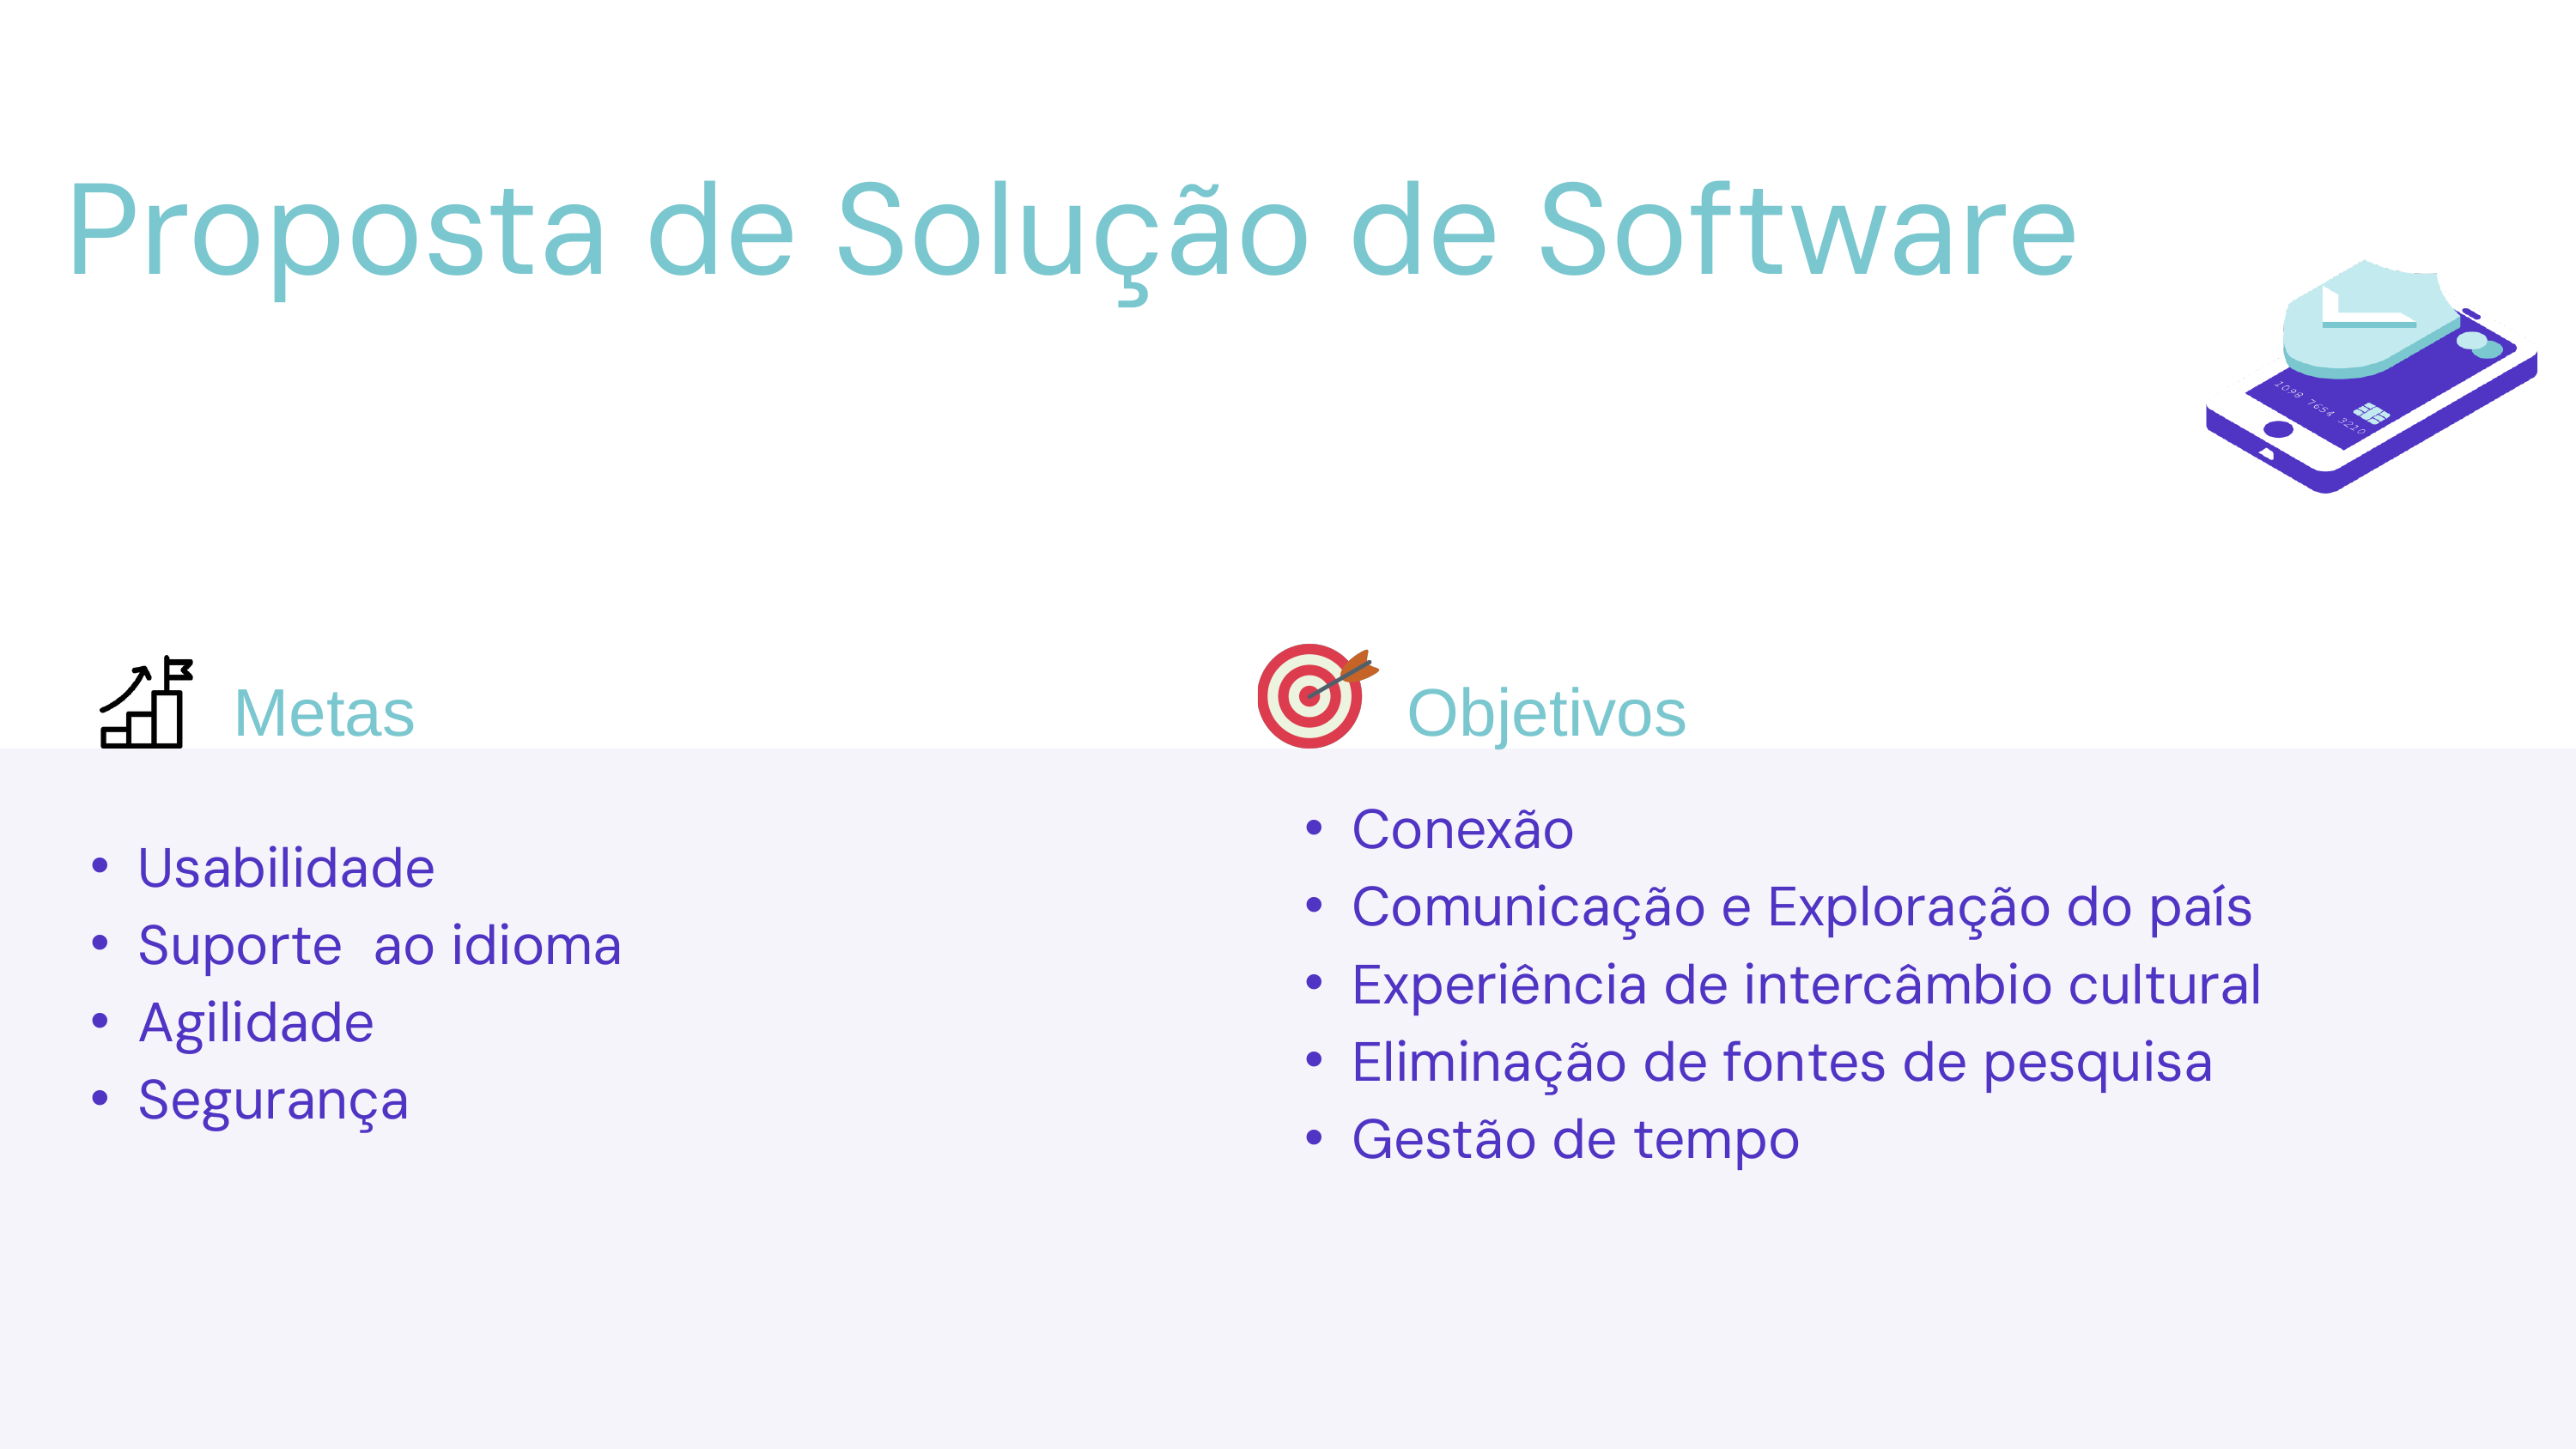

Proposta de Solução de Software

         Metas
        Objetivos

Conexão
Comunicação e Exploração do país
Experiência de intercâmbio cultural
Eliminação de fontes de pesquisa
Gestão de tempo
Usabilidade
Suporte  ao idioma
Agilidade
Segurança